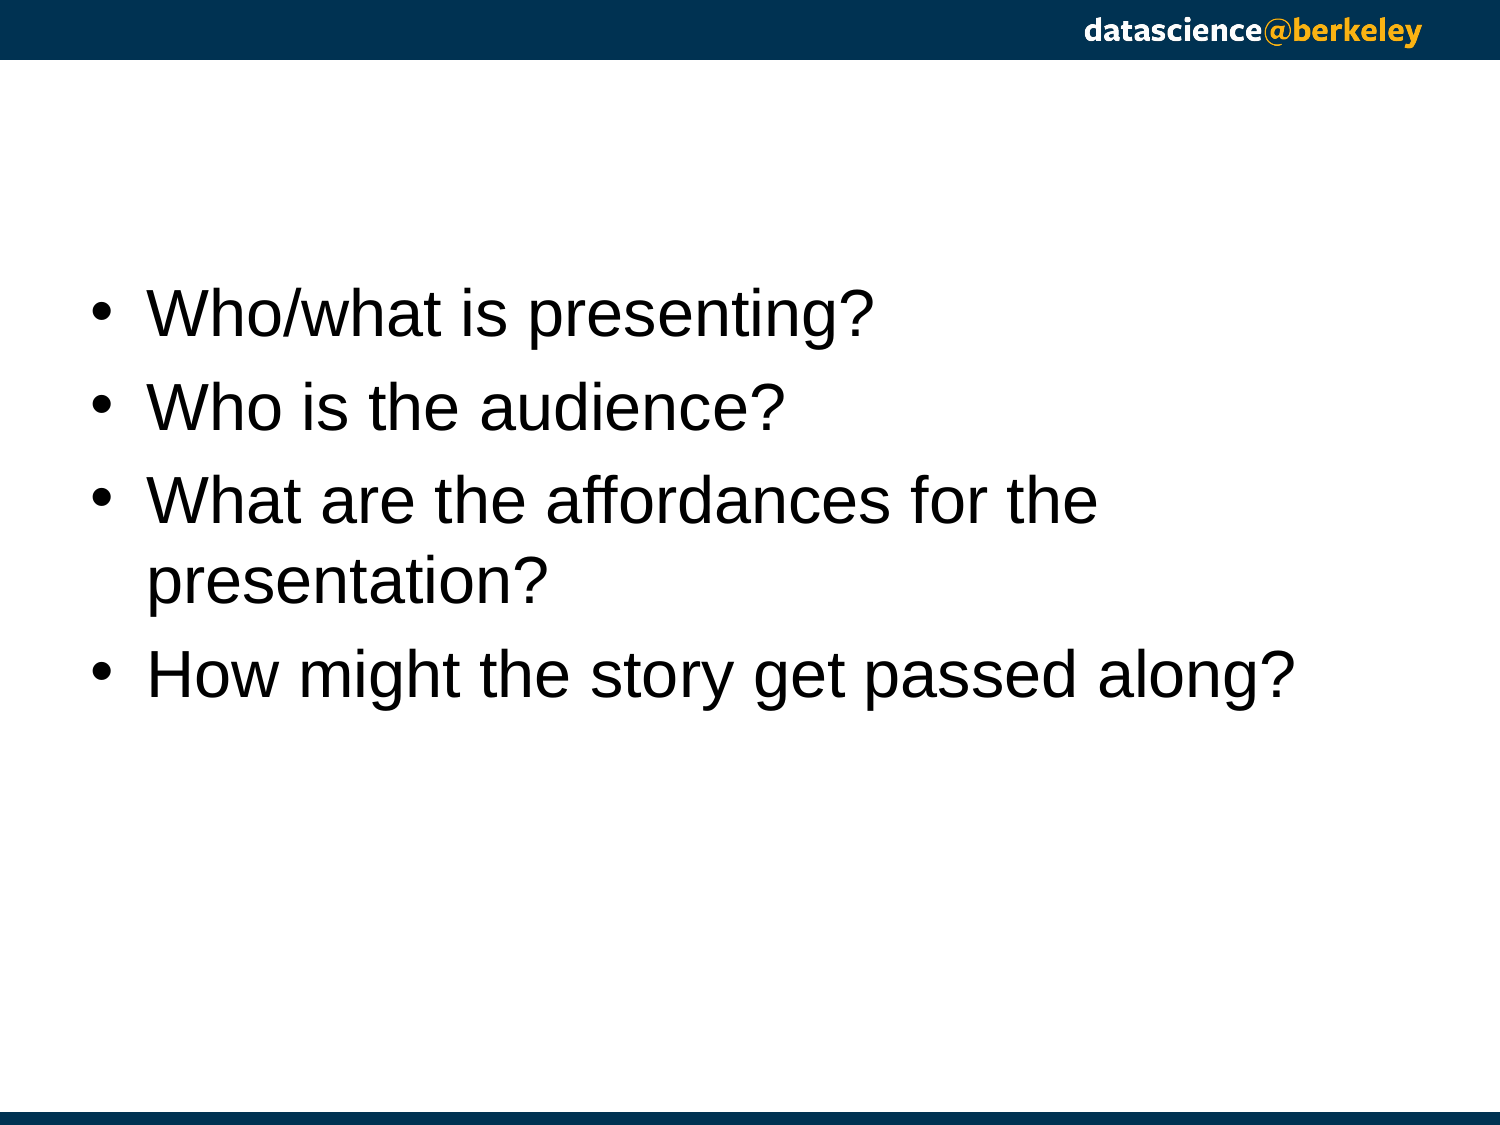

Who/what is presenting?
Who is the audience?
What are the affordances for the presentation?
How might the story get passed along?